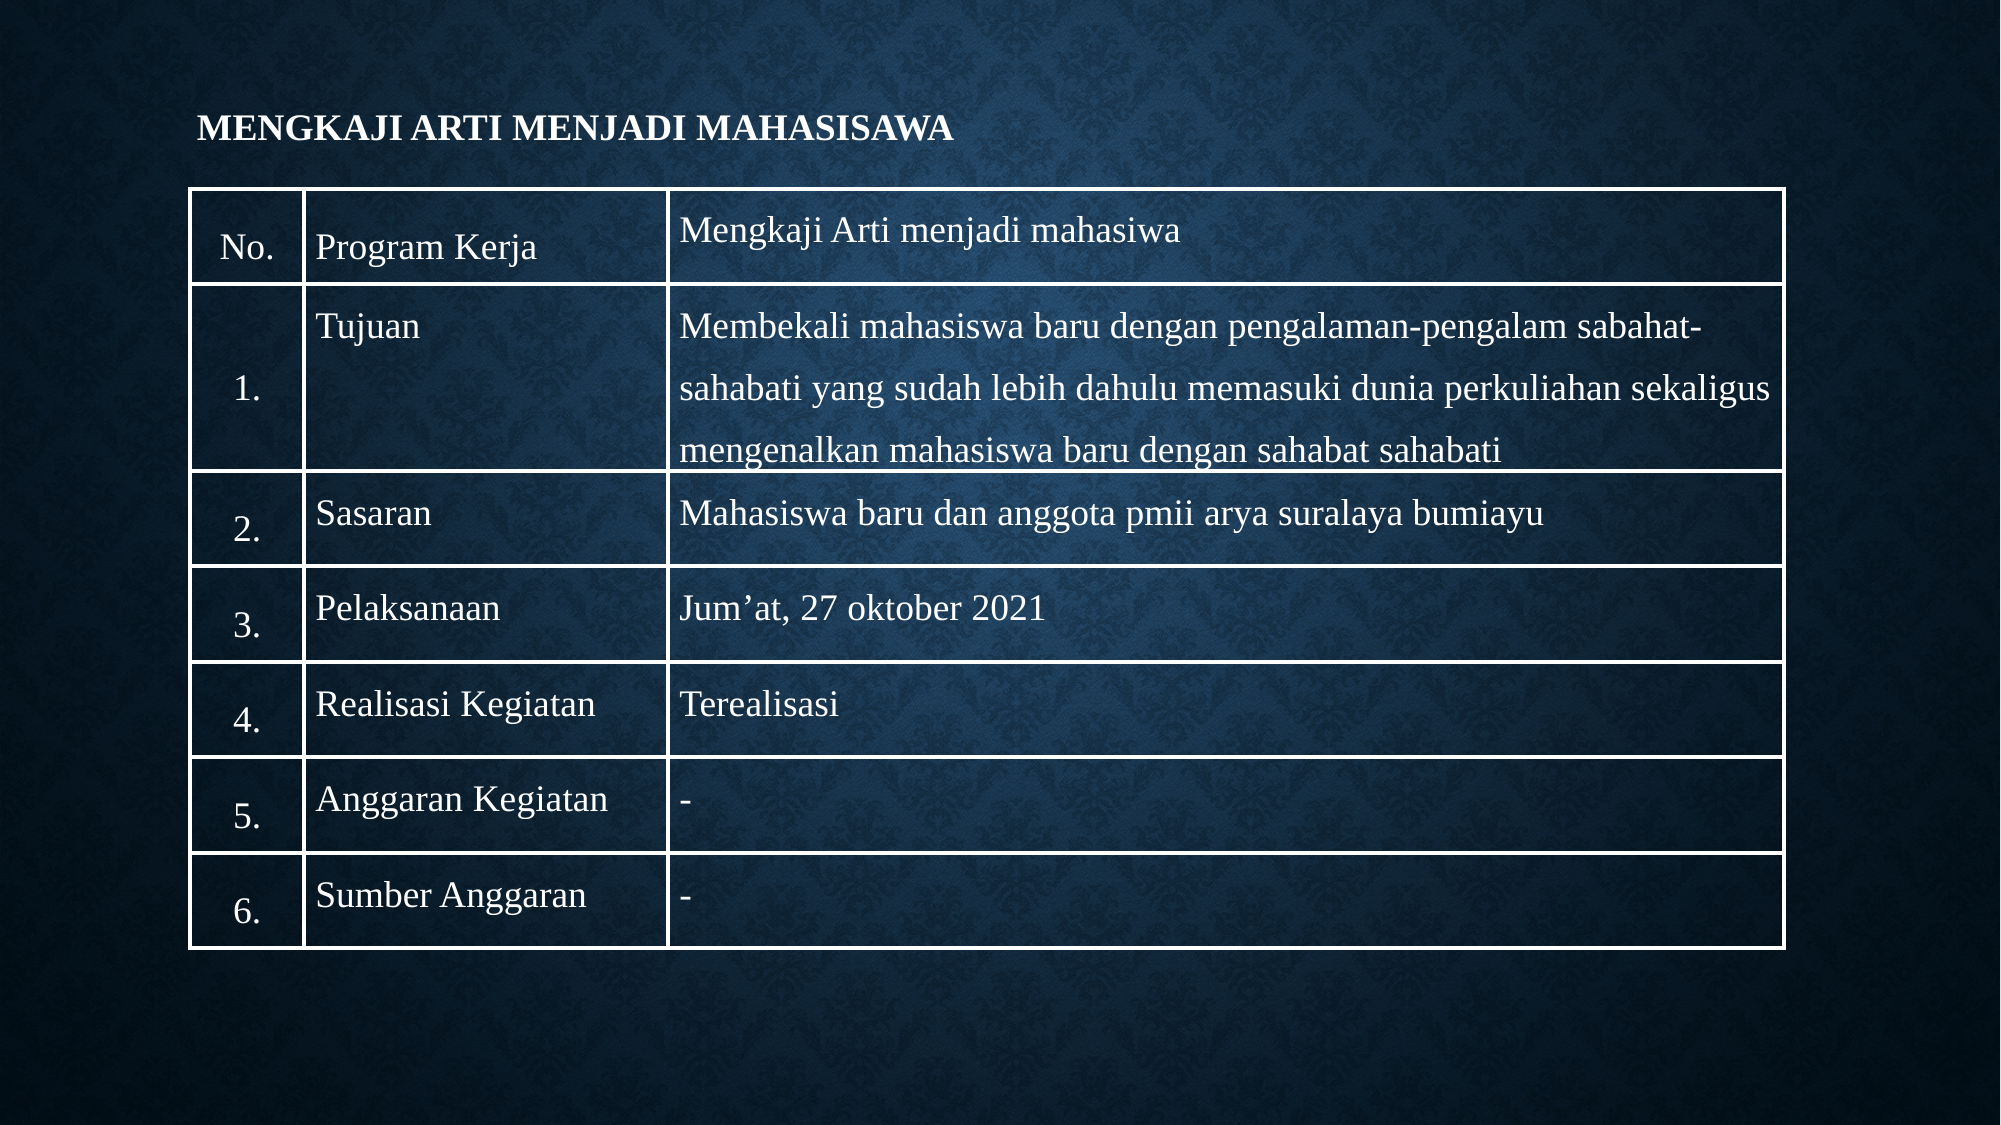

# Mengkaji arti menjadi mahasisawa
| No. | Program Kerja | Mengkaji Arti menjadi mahasiwa |
| --- | --- | --- |
| 1. | Tujuan | Membekali mahasiswa baru dengan pengalaman-pengalam sabahat-sahabati yang sudah lebih dahulu memasuki dunia perkuliahan sekaligus mengenalkan mahasiswa baru dengan sahabat sahabati |
| 2. | Sasaran | Mahasiswa baru dan anggota pmii arya suralaya bumiayu |
| 3. | Pelaksanaan | Jum’at, 27 oktober 2021 |
| 4. | Realisasi Kegiatan | Terealisasi |
| 5. | Anggaran Kegiatan | - |
| 6. | Sumber Anggaran | - |
|  |
| --- |